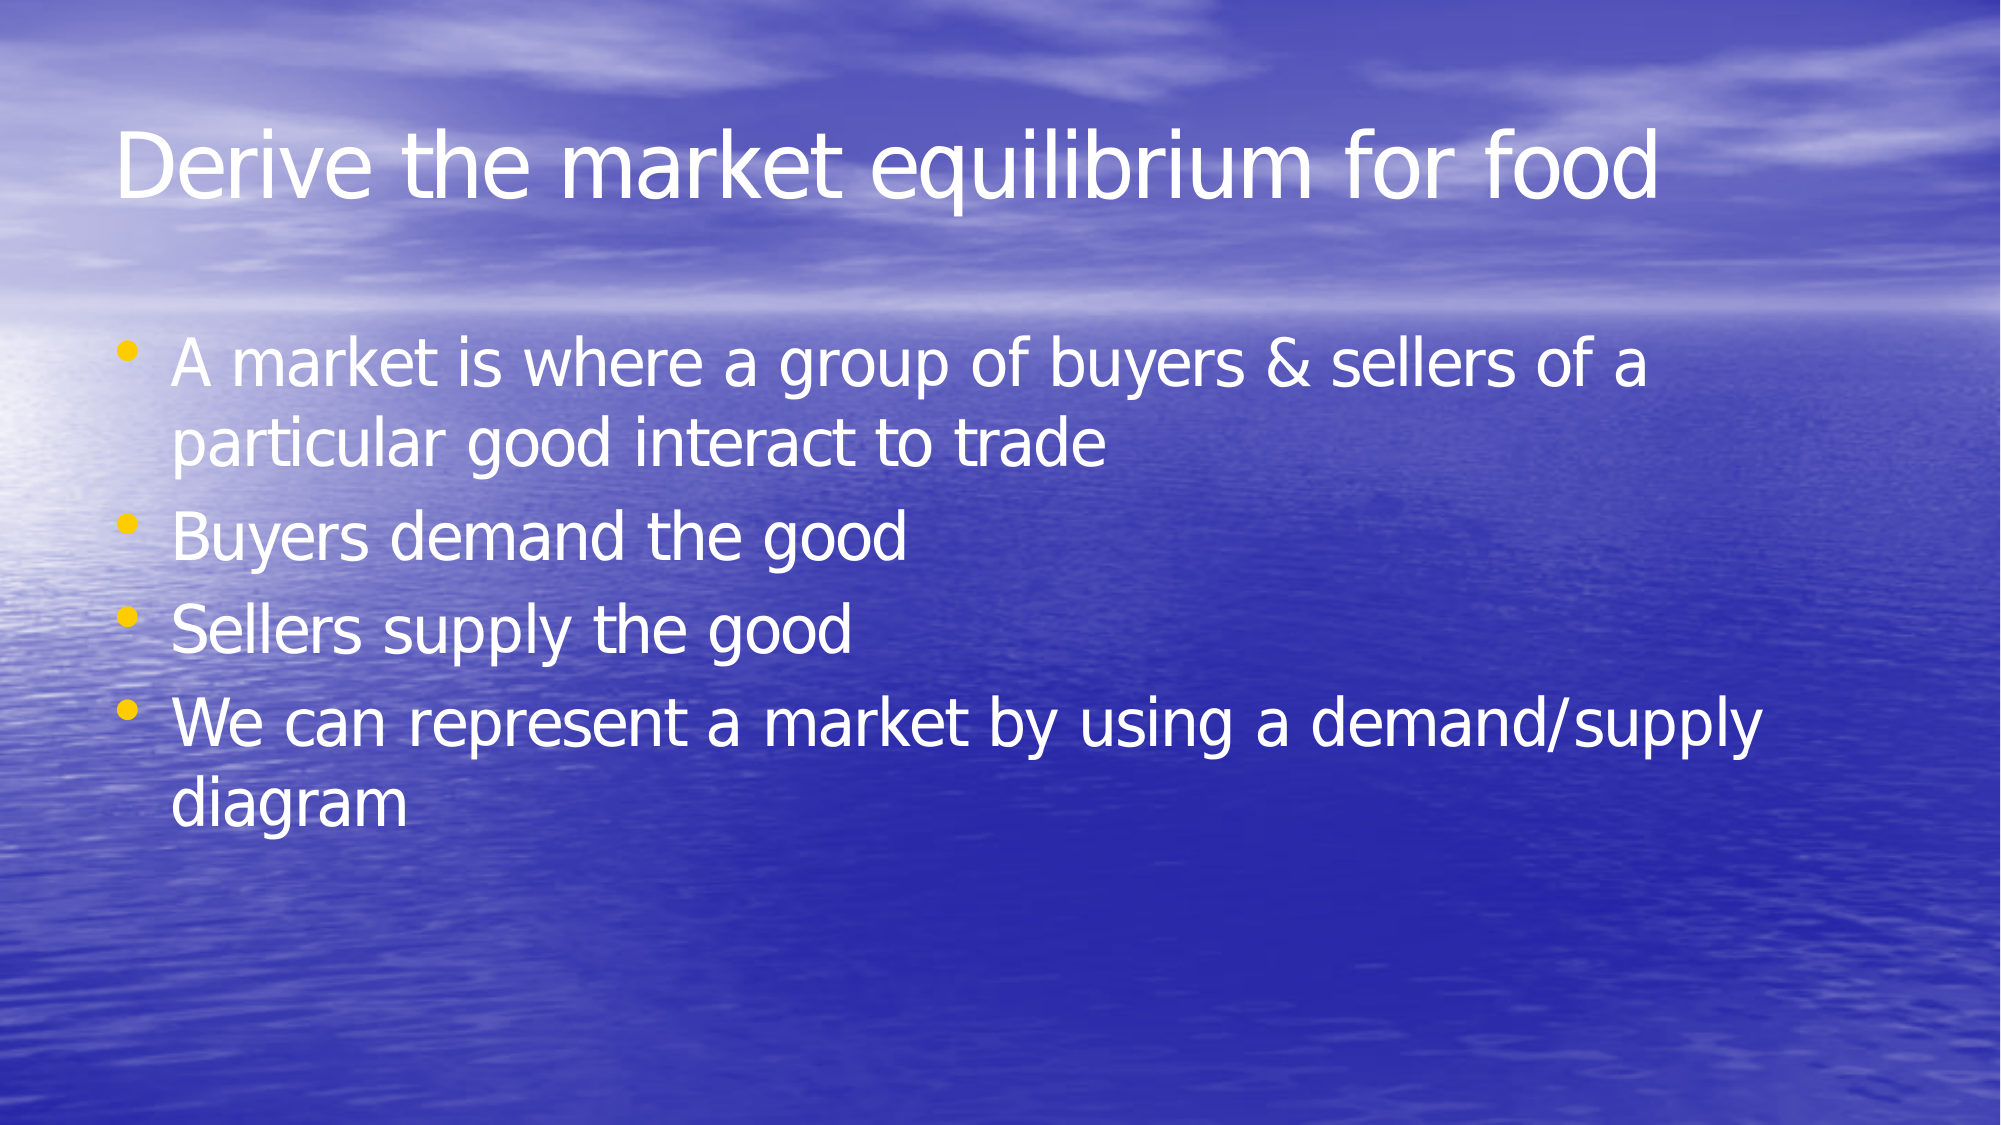

# Derive the market equilibrium for food
A market is where a group of buyers & sellers of a particular good interact to trade
Buyers demand the good
Sellers supply the good
We can represent a market by using a demand/supply diagram